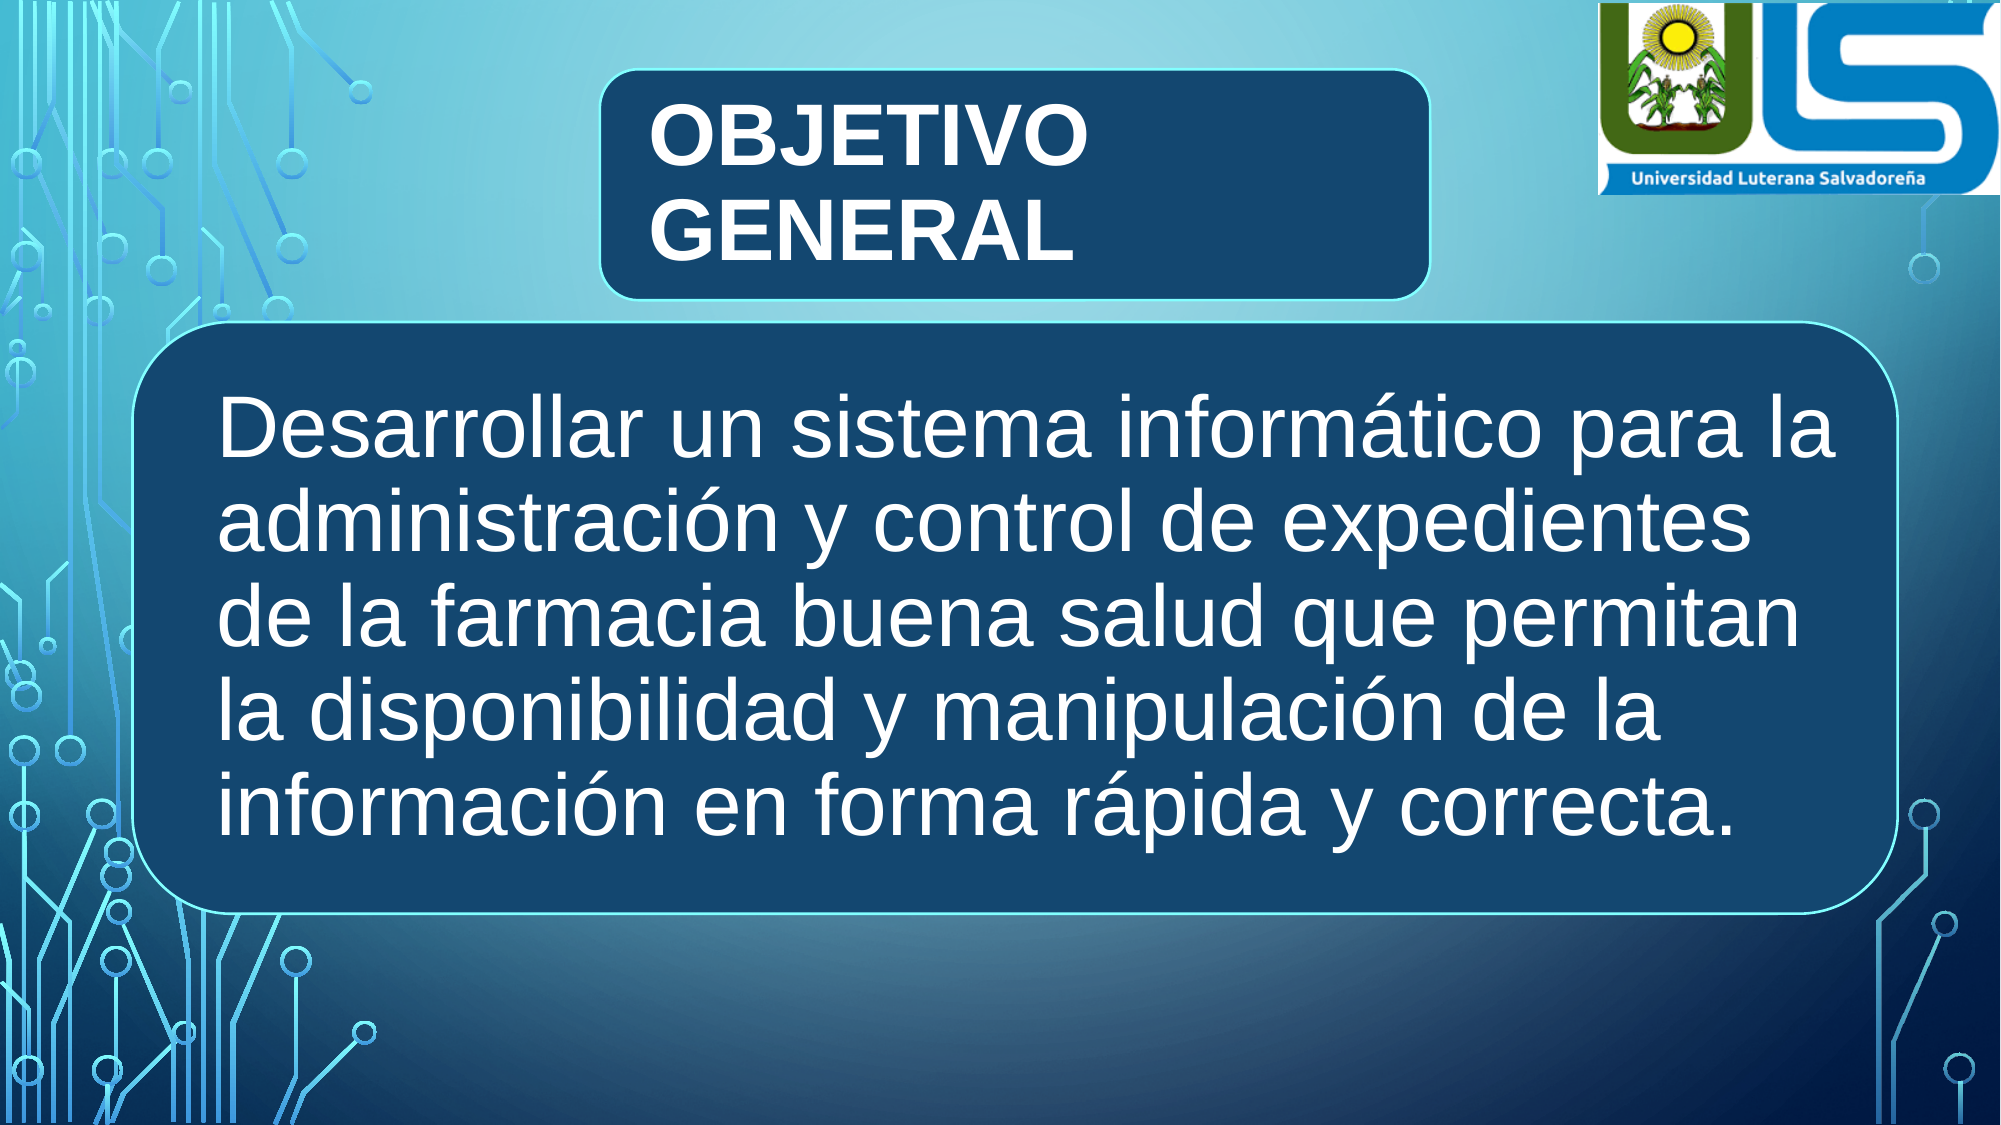

OBJETIVO GENERAL
Desarrollar un sistema informático para la administración y control de expedientes de la farmacia buena salud que permitan la disponibilidad y manipulación de la información en forma rápida y correcta.